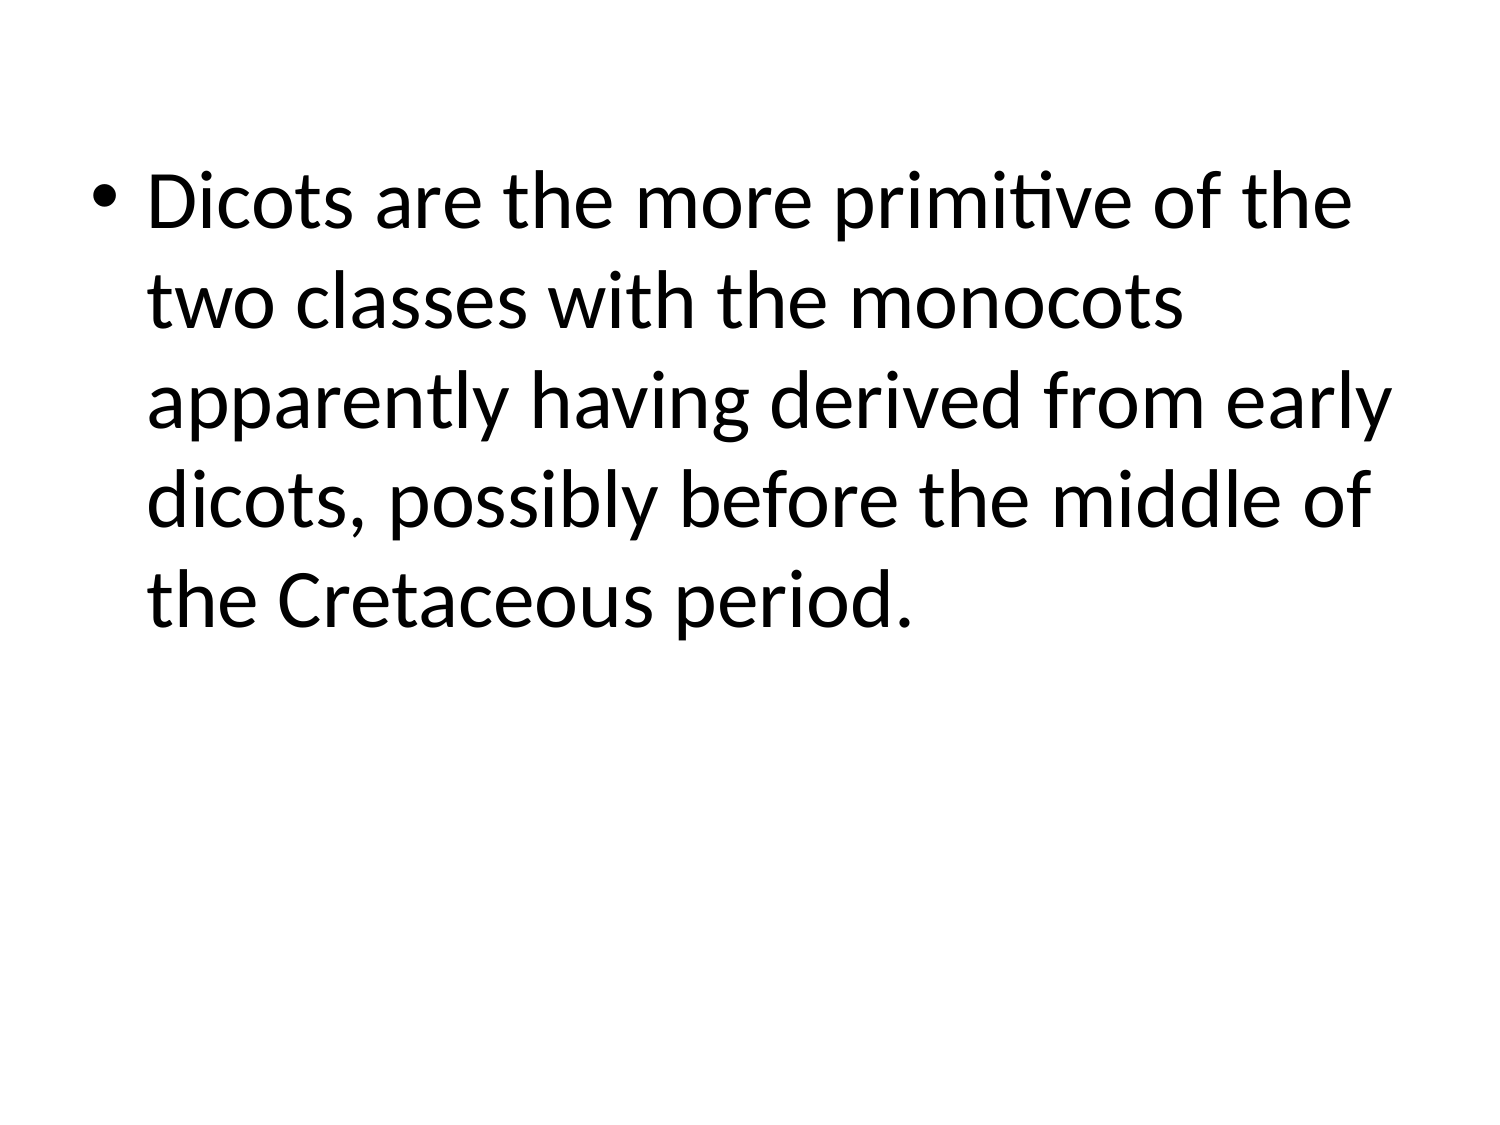

#
Dicots are the more primitive of the two classes with the monocots apparently having derived from early dicots, possibly before the middle of the Cretaceous period.